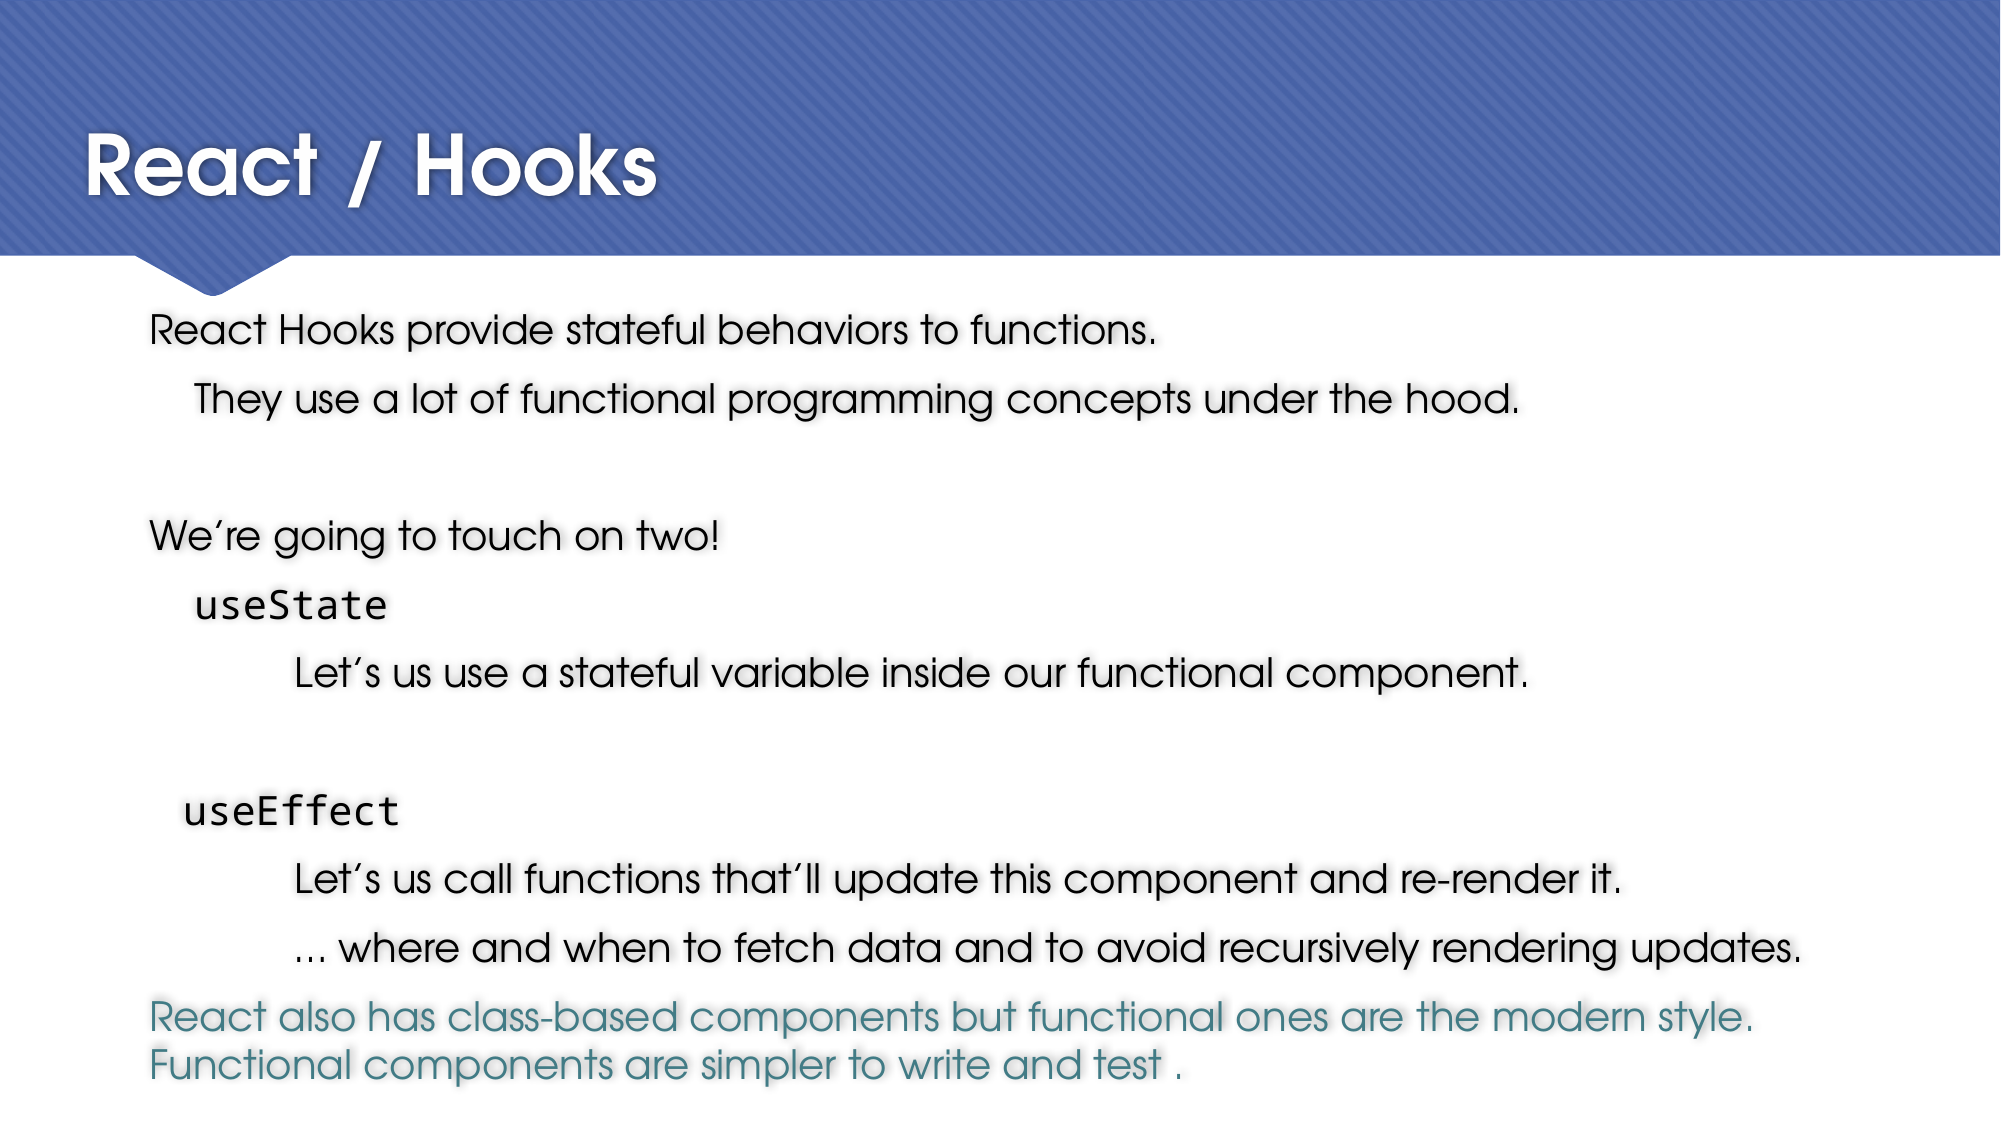

# React / Hooks
React Hooks provide stateful behaviors to functions.
    They use a lot of functional programming concepts under the hood.

We’re going to touch on two!
    useState
		Let’s us use a stateful variable inside our functional component.

   useEffect
		Let’s us call functions that’ll update this component and re-render it.
		… where and when to fetch data and to avoid recursively rendering updates.
React also has class-based components but functional ones are the modern style. Functional components are simpler to write and test .